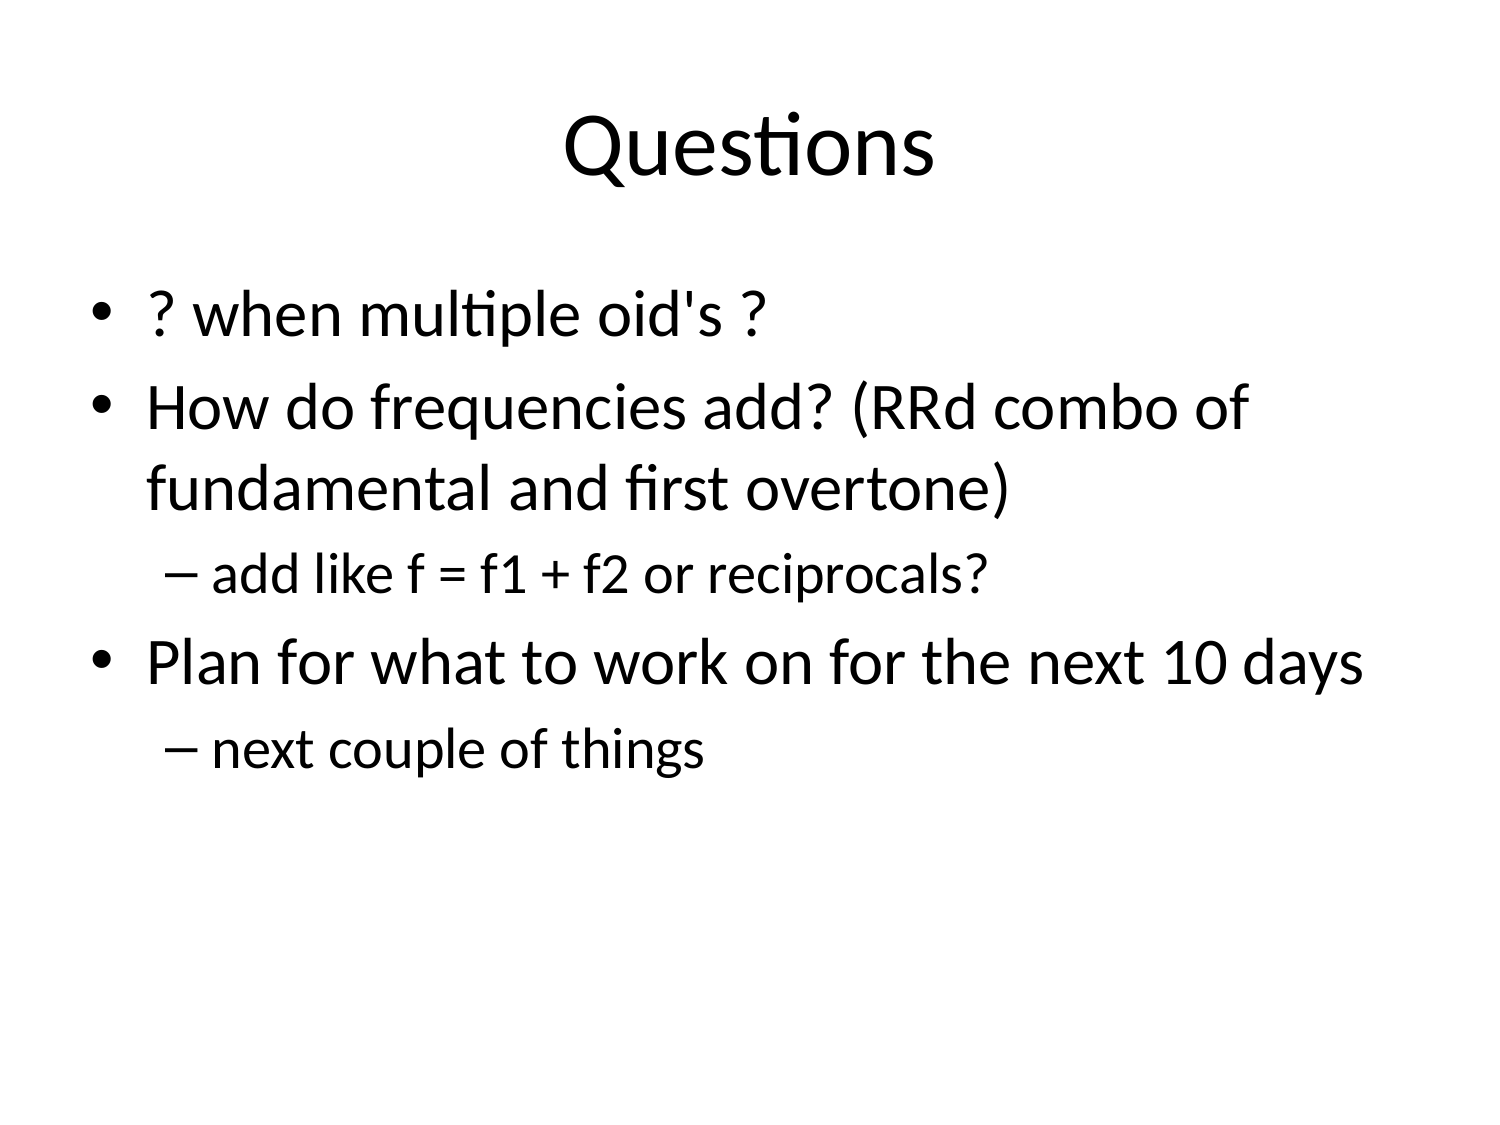

# Questions
? when multiple oid's ?
How do frequencies add? (RRd combo of fundamental and first overtone)
add like f = f1 + f2 or reciprocals?
Plan for what to work on for the next 10 days
next couple of things